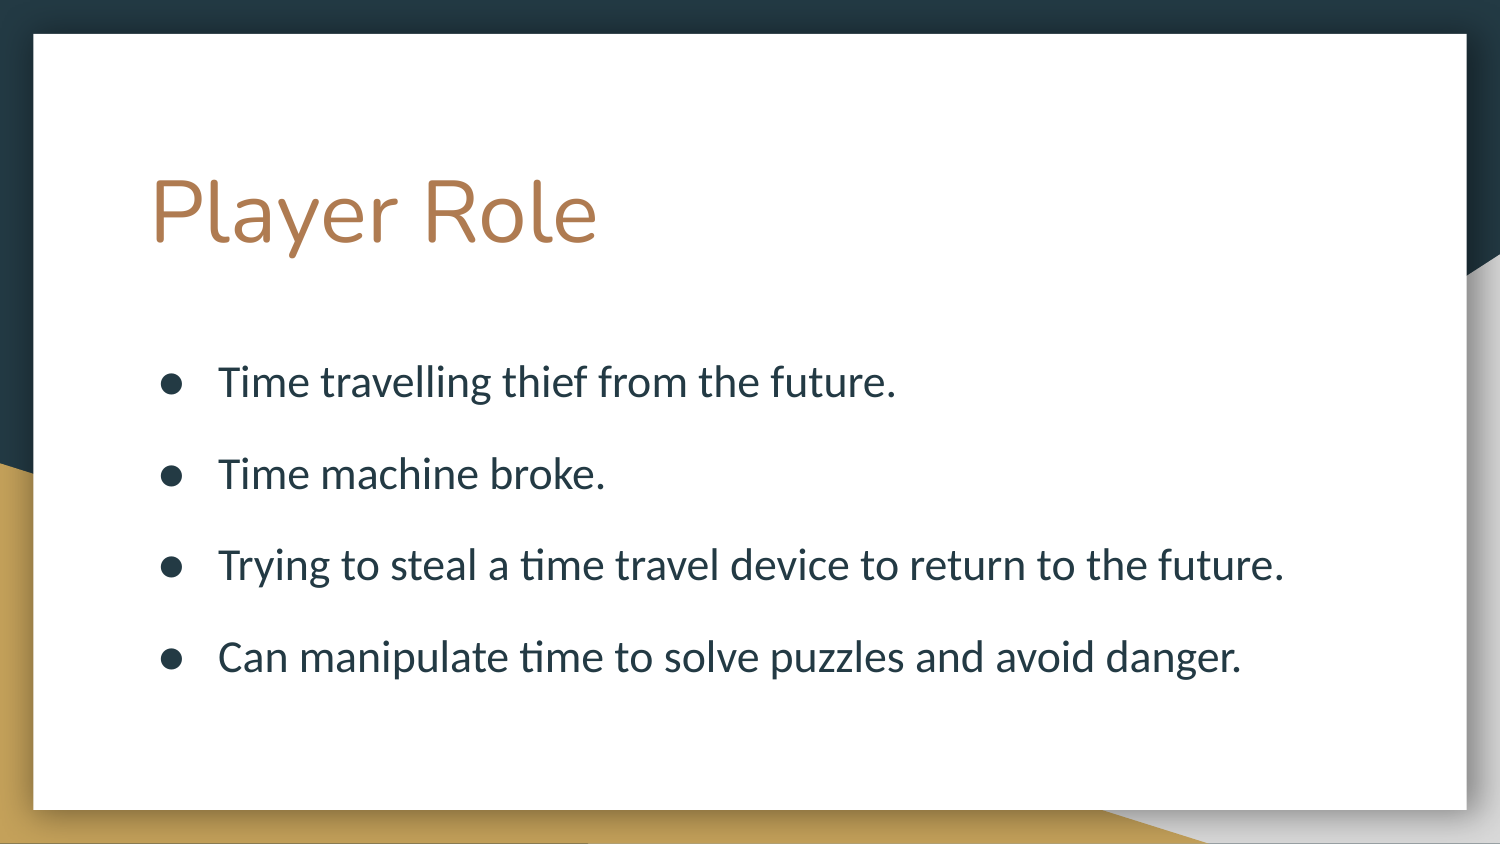

# Player Role
Time travelling thief from the future.
Time machine broke.
Trying to steal a time travel device to return to the future.
Can manipulate time to solve puzzles and avoid danger.